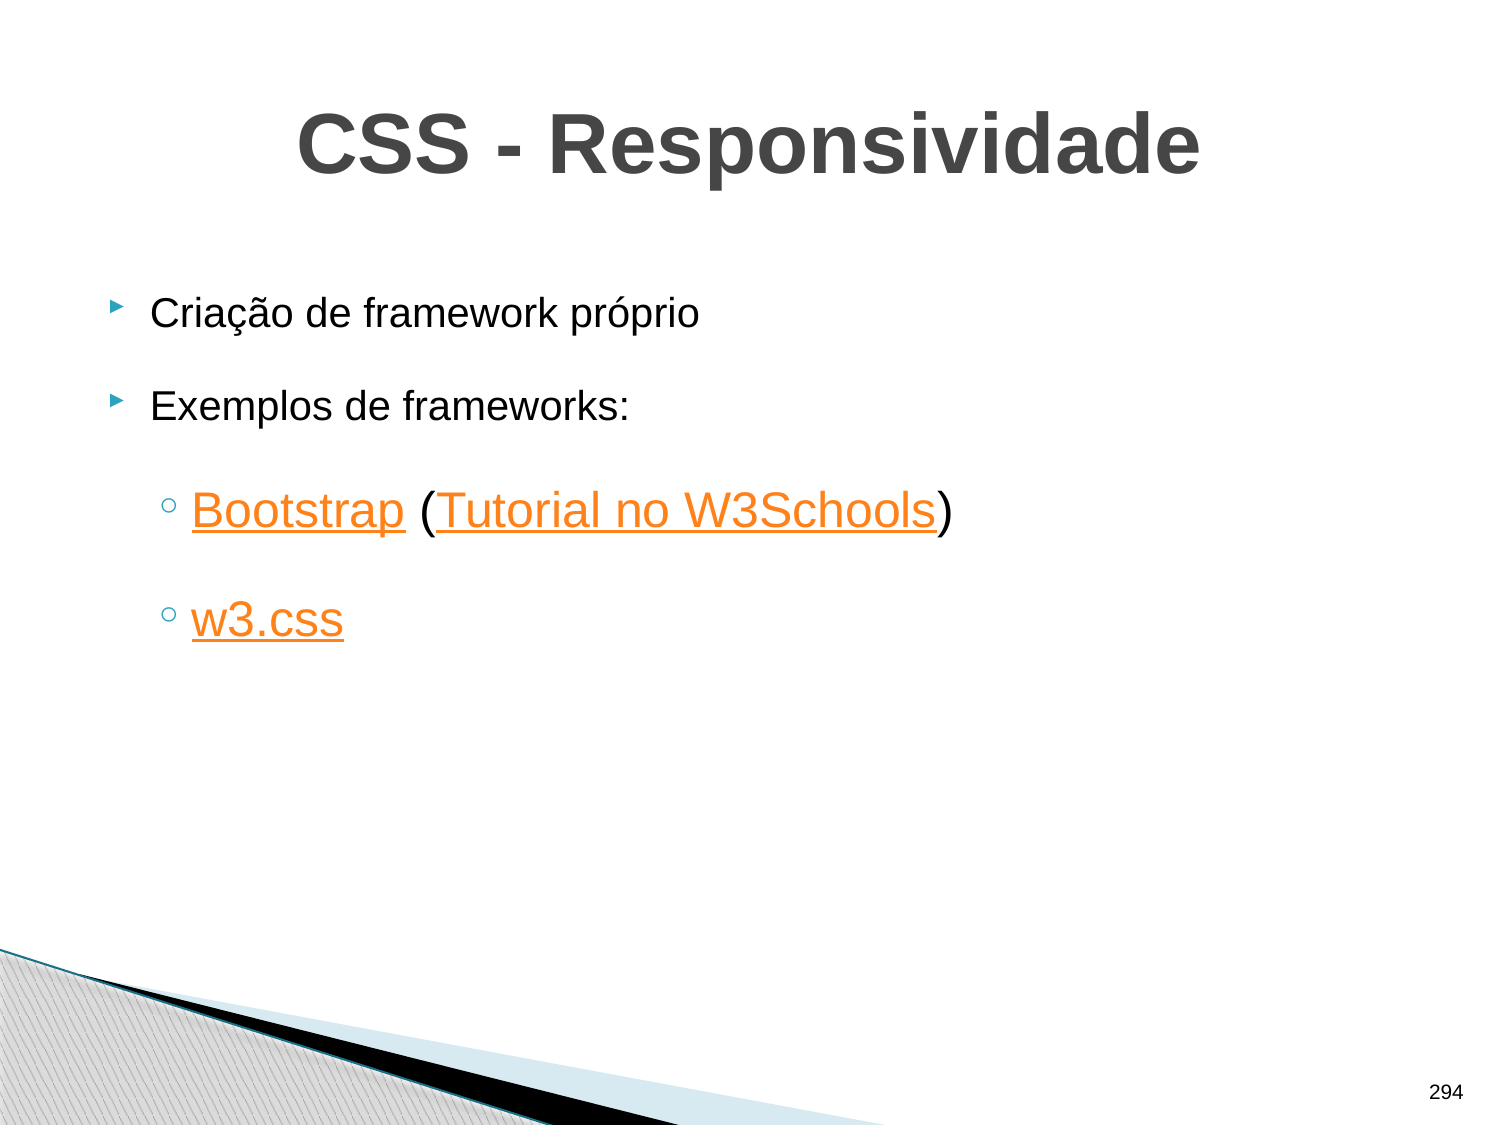

# CSS - Responsividade
Criação de framework próprio
Exemplos de frameworks:
Bootstrap (Tutorial no W3Schools)
w3.css

294